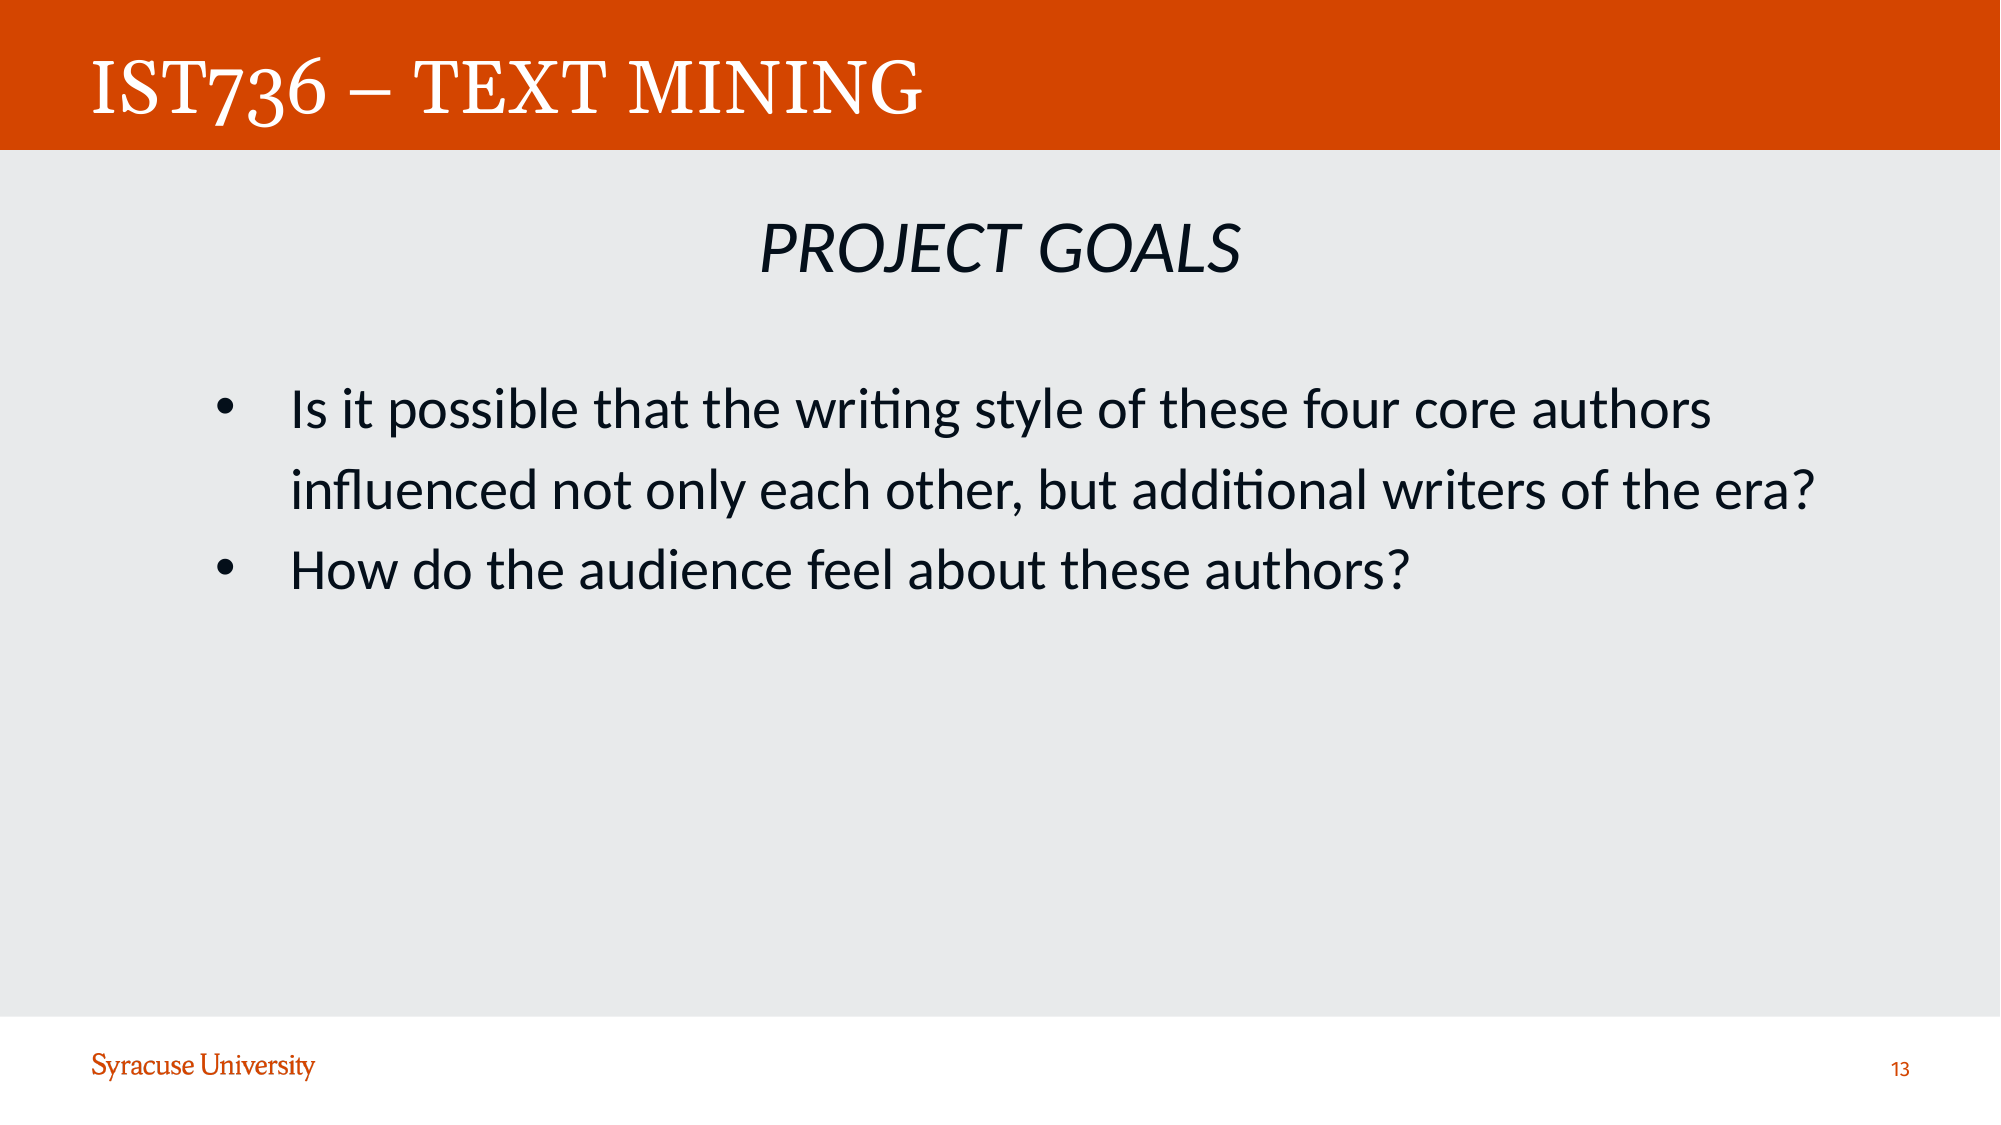

# IST736 – TEXT MINING
PROJECT GOALS
Is it possible that the writing style of these four core authors influenced not only each other, but additional writers of the era?
How do the audience feel about these authors?

13